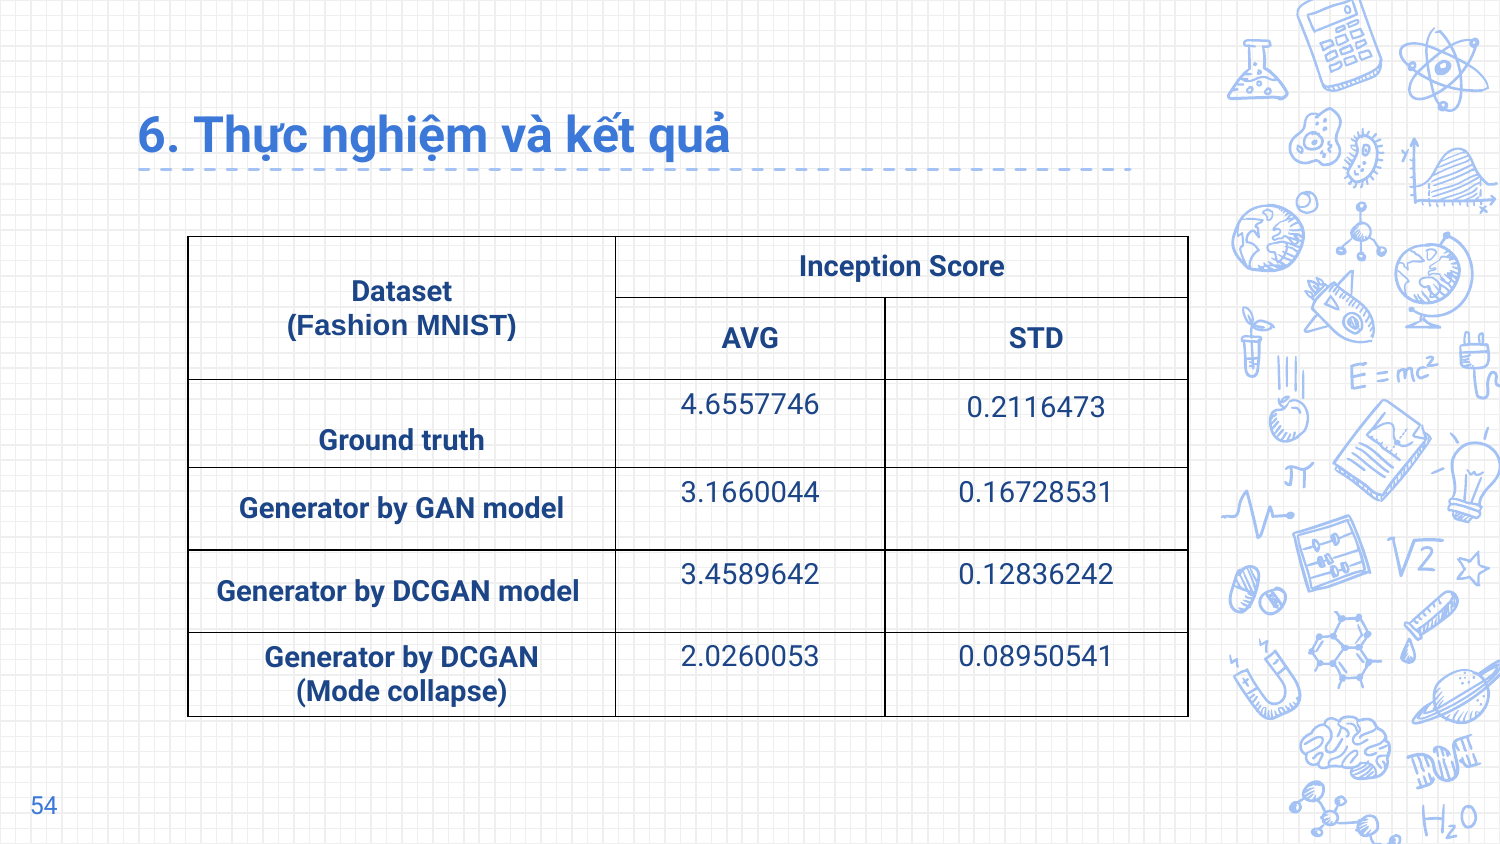

# 6. Thực nghiệm và kết quả
| Dataset (Fashion MNIST) | Inception Score |  |
| --- | --- | --- |
|  | AVG | STD |
| Ground truth | 4.6557746 | 0.2116473 |
| Generator by GAN model | 3.1660044 | 0.16728531 |
| Generator by DCGAN model | 3.4589642 | 0.12836242 |
| Generator by DCGAN (Mode collapse) | 2.0260053 | 0.08950541 |
54